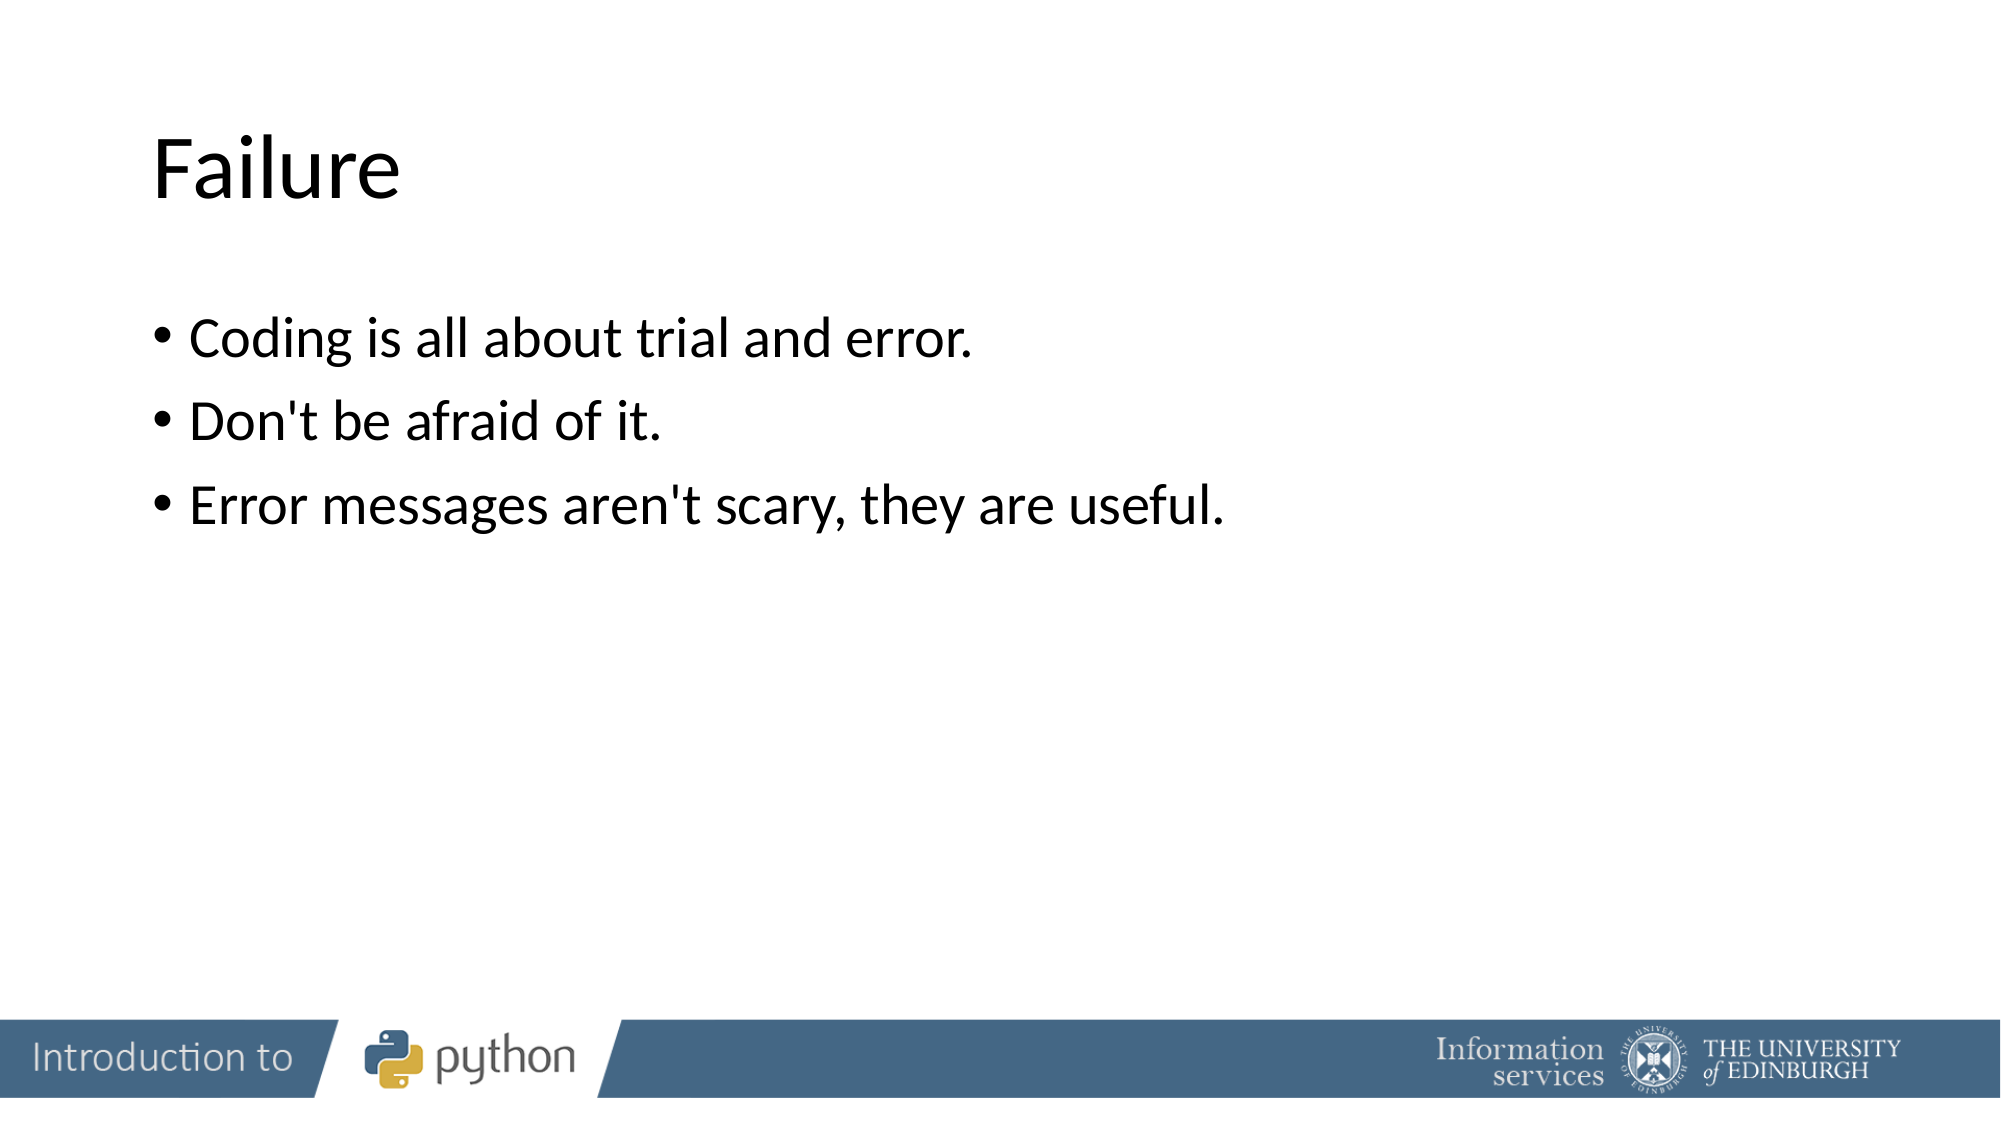

# Failure
Coding is all about trial and error.
Don't be afraid of it.
Error messages aren't scary, they are useful.